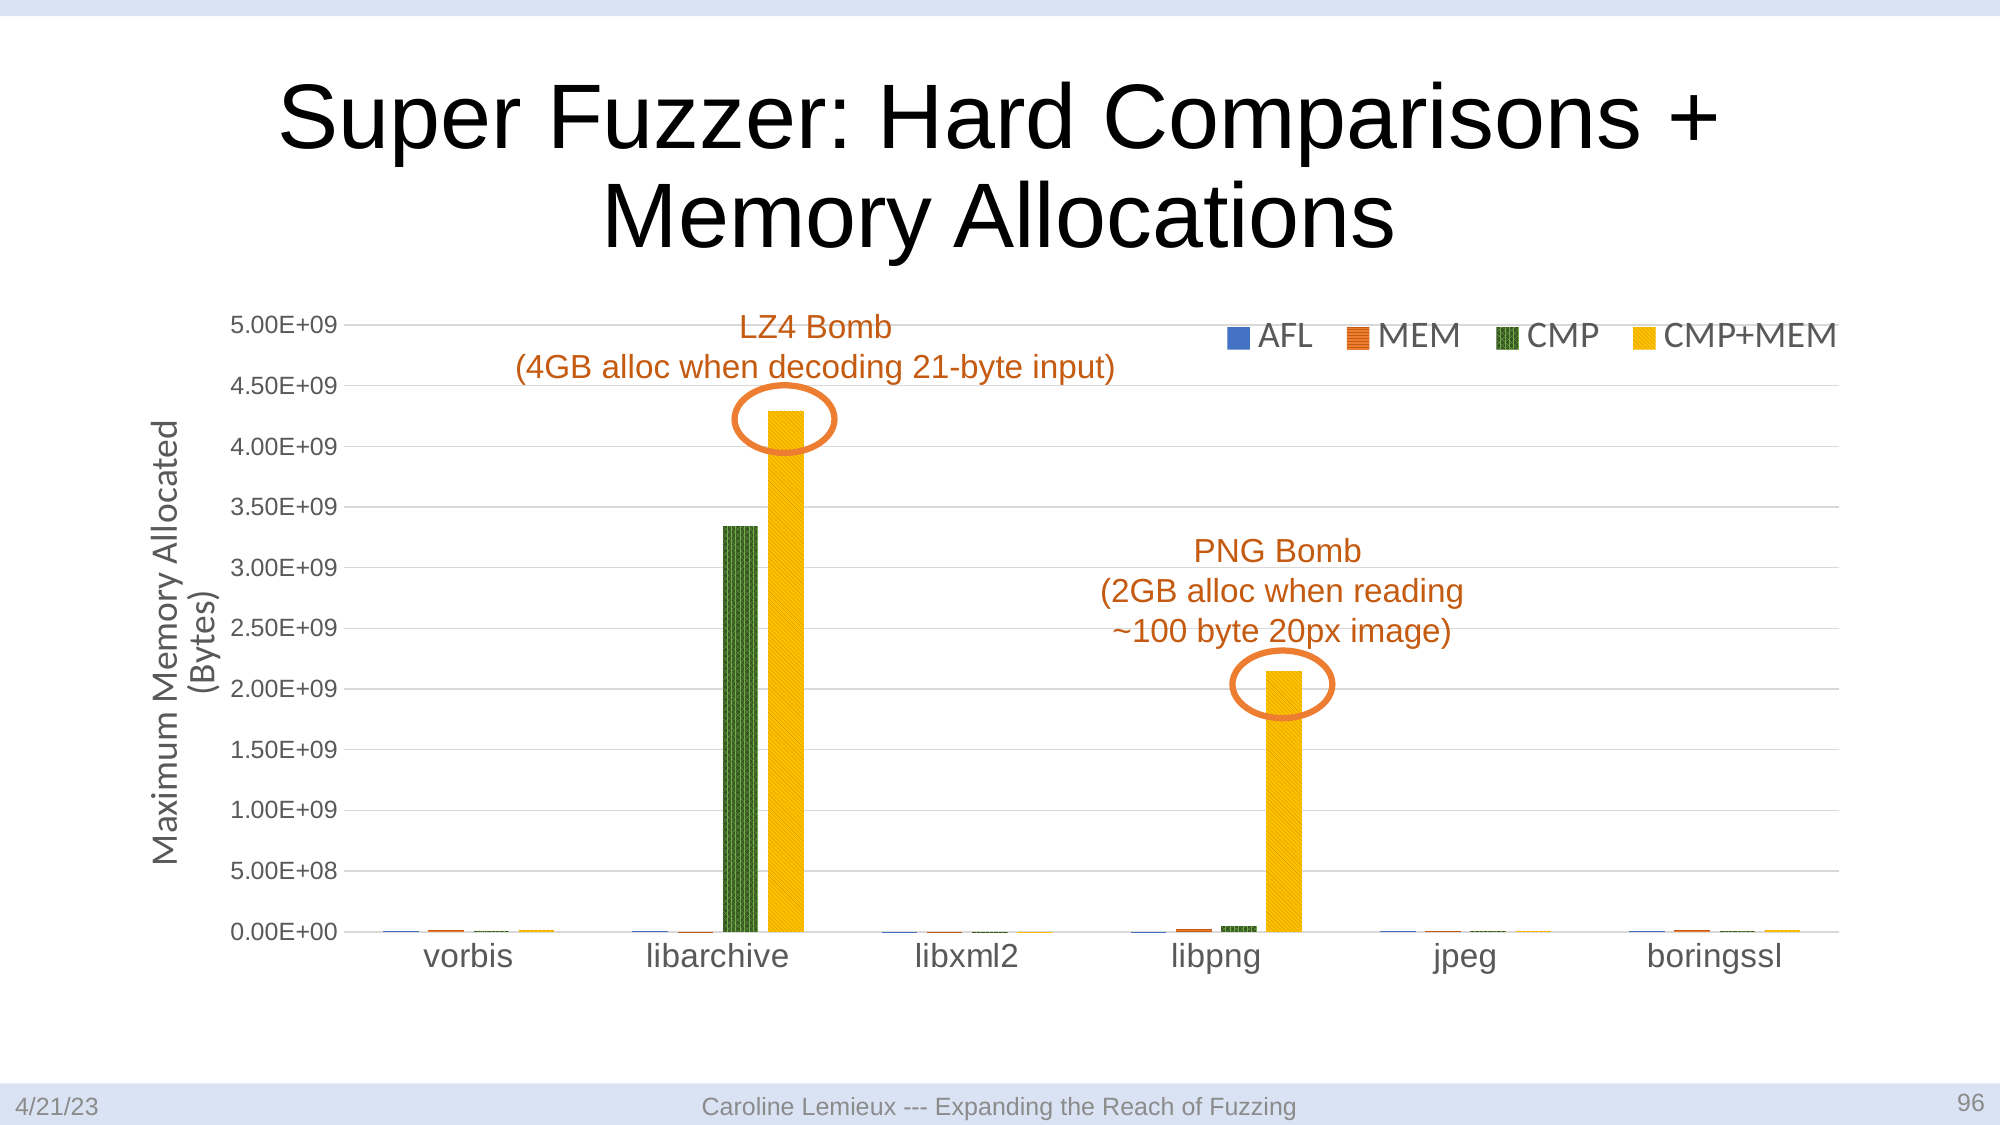

# Super Fuzzer: Hard Comparisons + Memory Allocations
LZ4 Bomb
(4GB alloc when decoding 21-byte input)

### Chart

| Category | AFL | MEM | CMP | CMP+MEM |
|---|---|---|---|---|
| vorbis | 5281113.5 | 16777215.0 | 8388352.0 | 16777215.0 |
| libarchive | 2337450.667 | 82451.33333 | 3342763106.0 | 4294967295.0 |
| libxml2 | 208.0 | 208.0 | 208.0 | 208.0 |
| libpng | 176663.6667 | 21048203.0 | 46057209.58 | 2147499000.0 |
| jpeg | 5224840.0 | 8183342.667 | 4346093.333 | 8774142.0 |
| boringssl | 4878286.0 | 12265365.0 | 4878286.0 | 11163502.0 |
PNG Bomb
(2GB alloc when reading
 ~100 byte 20px image)

96
4/21/23
Caroline Lemieux --- Expanding the Reach of Fuzzing